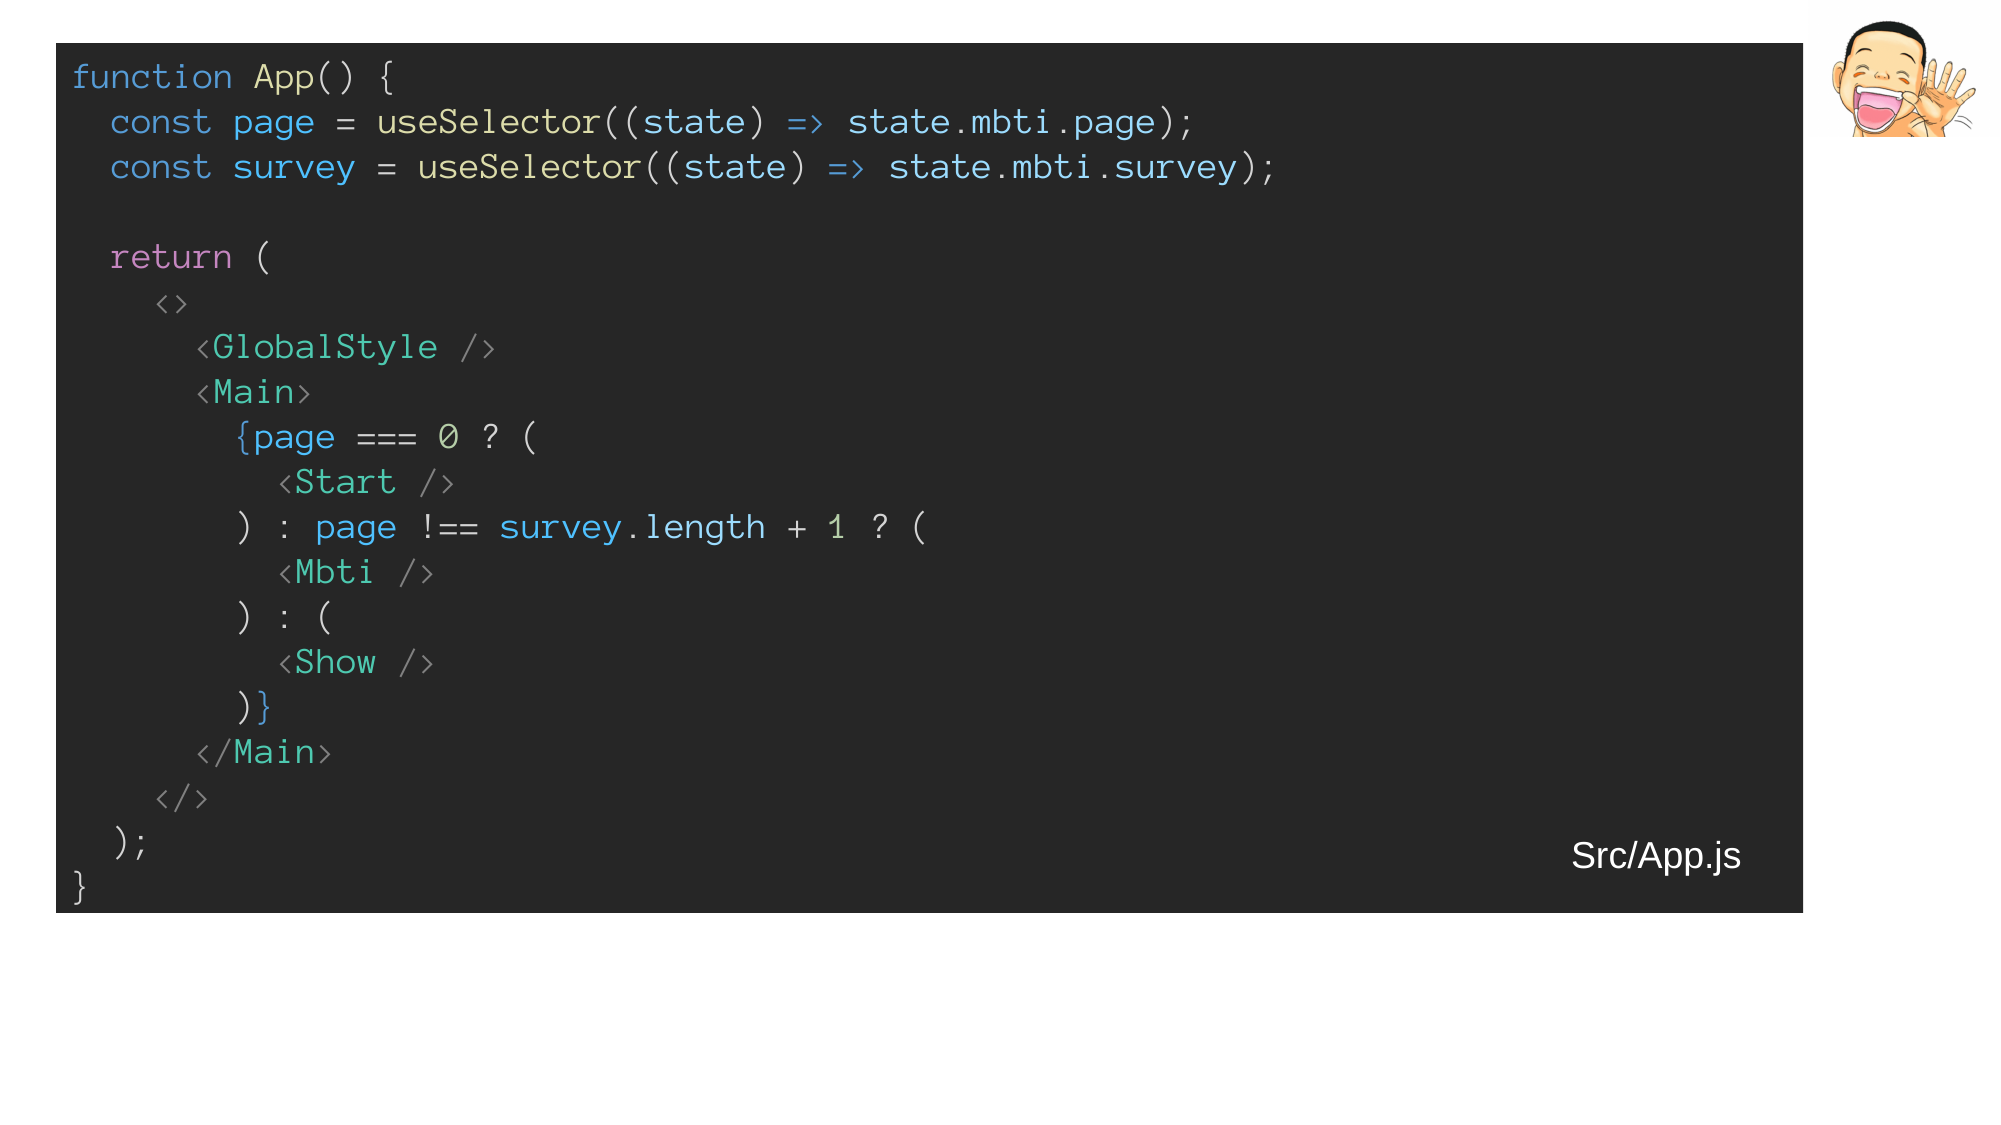

function App() {
  const page = useSelector((state) => state.mbti.page);
  const survey = useSelector((state) => state.mbti.survey);
  return (
    <>
      <GlobalStyle />
      <Main>
        {page === 0 ? (
          <Start />
        ) : page !== survey.length + 1 ? (
          <Mbti />
        ) : (
          <Show />
        )}
      </Main>
    </>
  );
}
Src/App.js